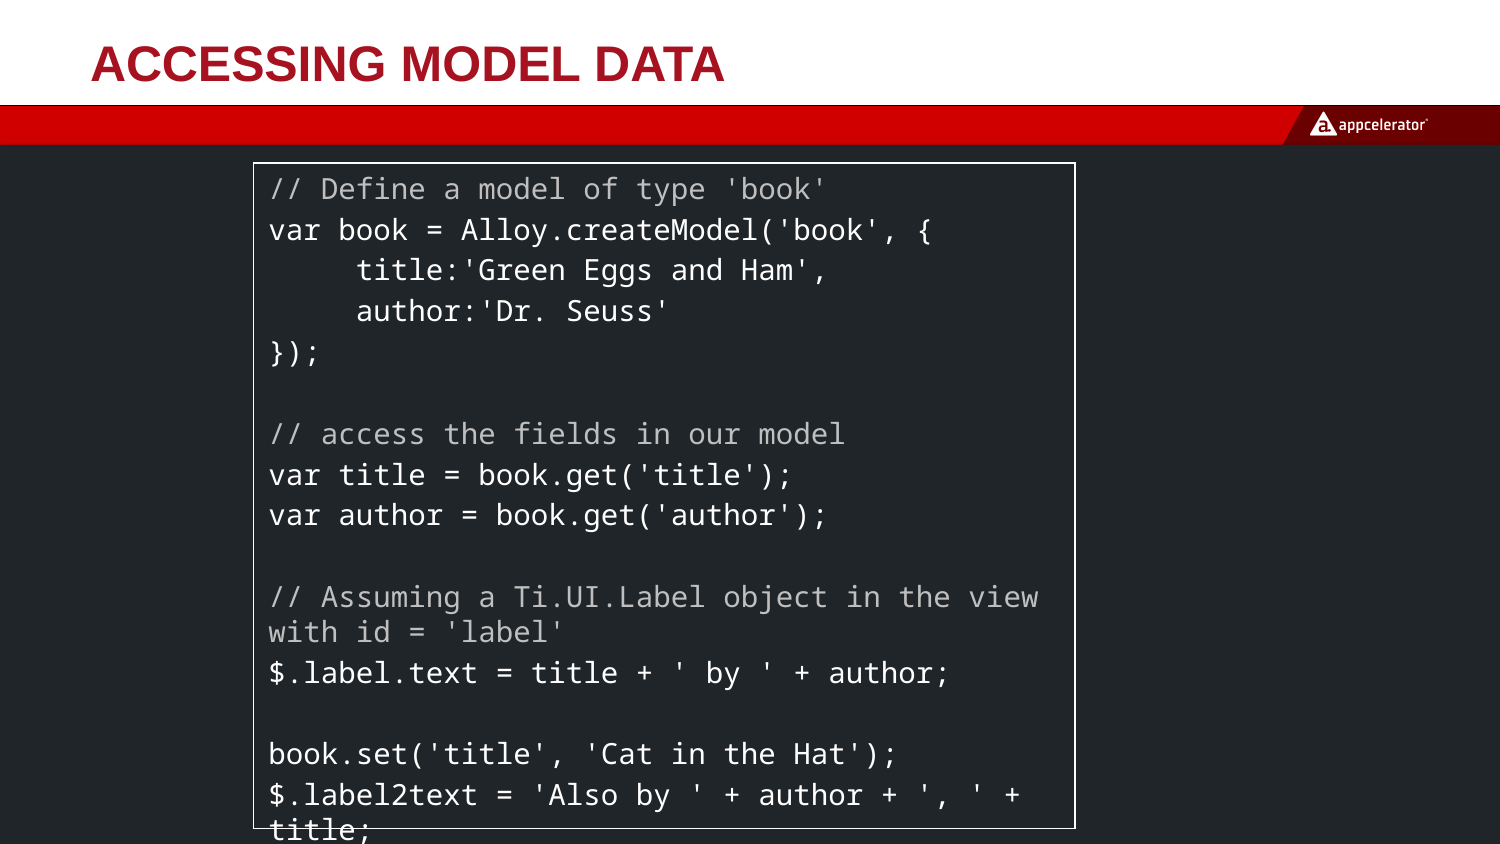

# Accessing Model Data

// Define a model of type 'book'
var book = Alloy.createModel('book', {
     title:'Green Eggs and Ham',
     author:'Dr. Seuss'
});

// access the fields in our model
var title = book.get('title');
var author = book.get('author');

// Assuming a Ti.UI.Label object in the view with id = 'label'
$.label.text = title + ' by ' + author;

book.set('title', 'Cat in the Hat');
$.label2text = 'Also by ' + author + ', ' + title;